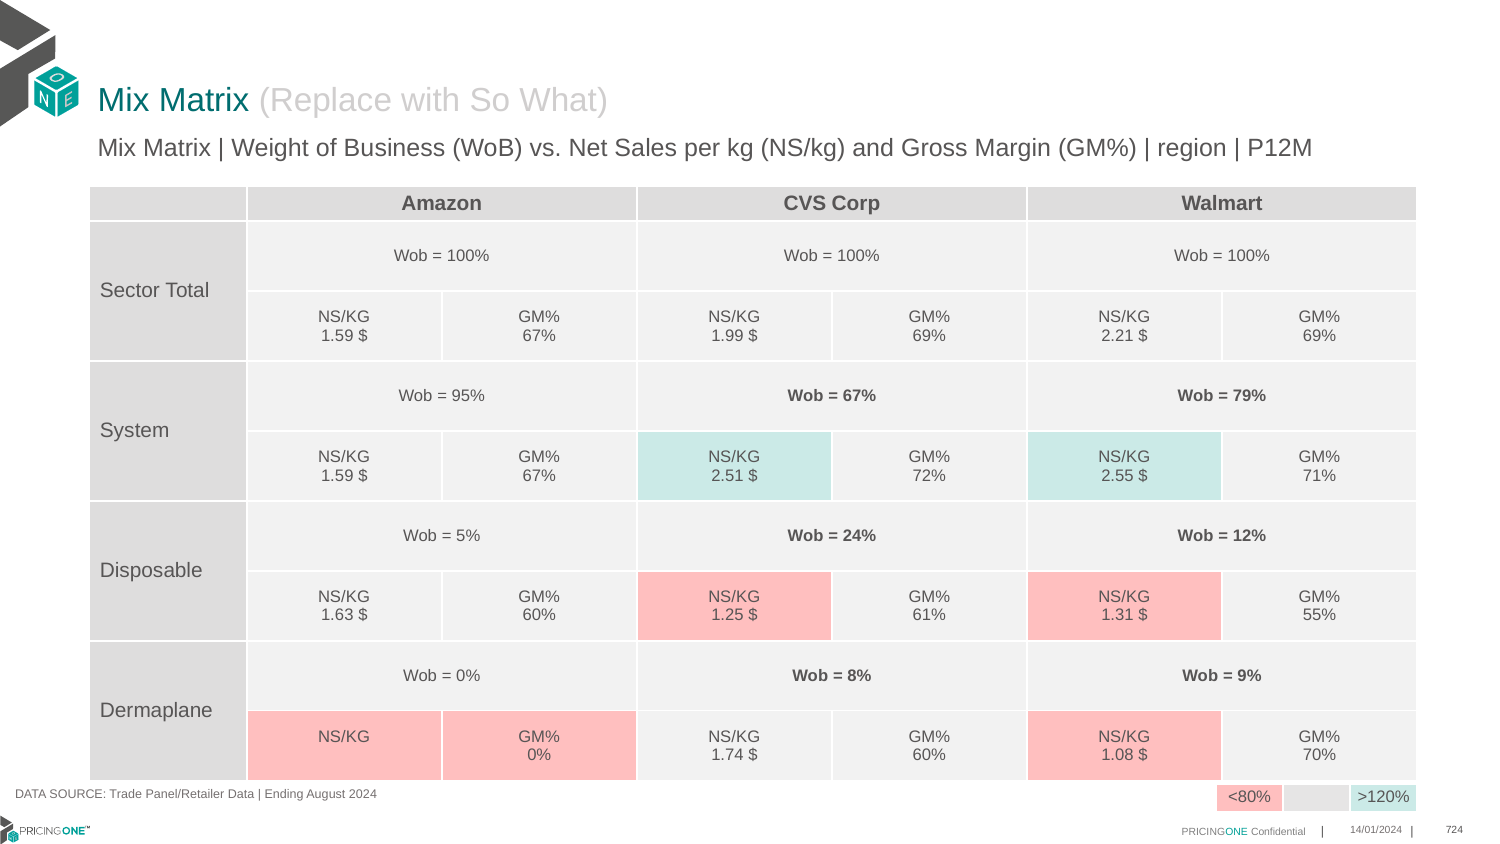

# Mix Matrix (Replace with So What)
Mix Matrix | Weight of Business (WoB) vs. Net Sales per kg (NS/kg) and Gross Margin (GM%) | region | P12M
|  | Amazon |  | CVS Corp |  | Walmart |  |
| --- | --- | --- | --- | --- | --- | --- |
| Sector Total | Wob = 100% |  | Wob = 100% |  | Wob = 100% |  |
|  | NS/KG 1.59 $ | GM% 67% | NS/KG 1.99 $ | GM% 69% | NS/KG 2.21 $ | GM% 69% |
| System | Wob = 95% |  | Wob = 67% |  | Wob = 79% |  |
|  | NS/KG 1.59 $ | GM% 67% | NS/KG 2.51 $ | GM% 72% | NS/KG 2.55 $ | GM% 71% |
| Disposable | Wob = 5% |  | Wob = 24% |  | Wob = 12% |  |
|  | NS/KG 1.63 $ | GM% 60% | NS/KG 1.25 $ | GM% 61% | NS/KG 1.31 $ | GM% 55% |
| Dermaplane | Wob = 0% |  | Wob = 8% |  | Wob = 9% |  |
|  | NS/KG | GM% 0% | NS/KG 1.74 $ | GM% 60% | NS/KG 1.08 $ | GM% 70% |
DATA SOURCE: Trade Panel/Retailer Data | Ending August 2024
| <80% |  | >120% |
| --- | --- | --- |

14/01/2024
724